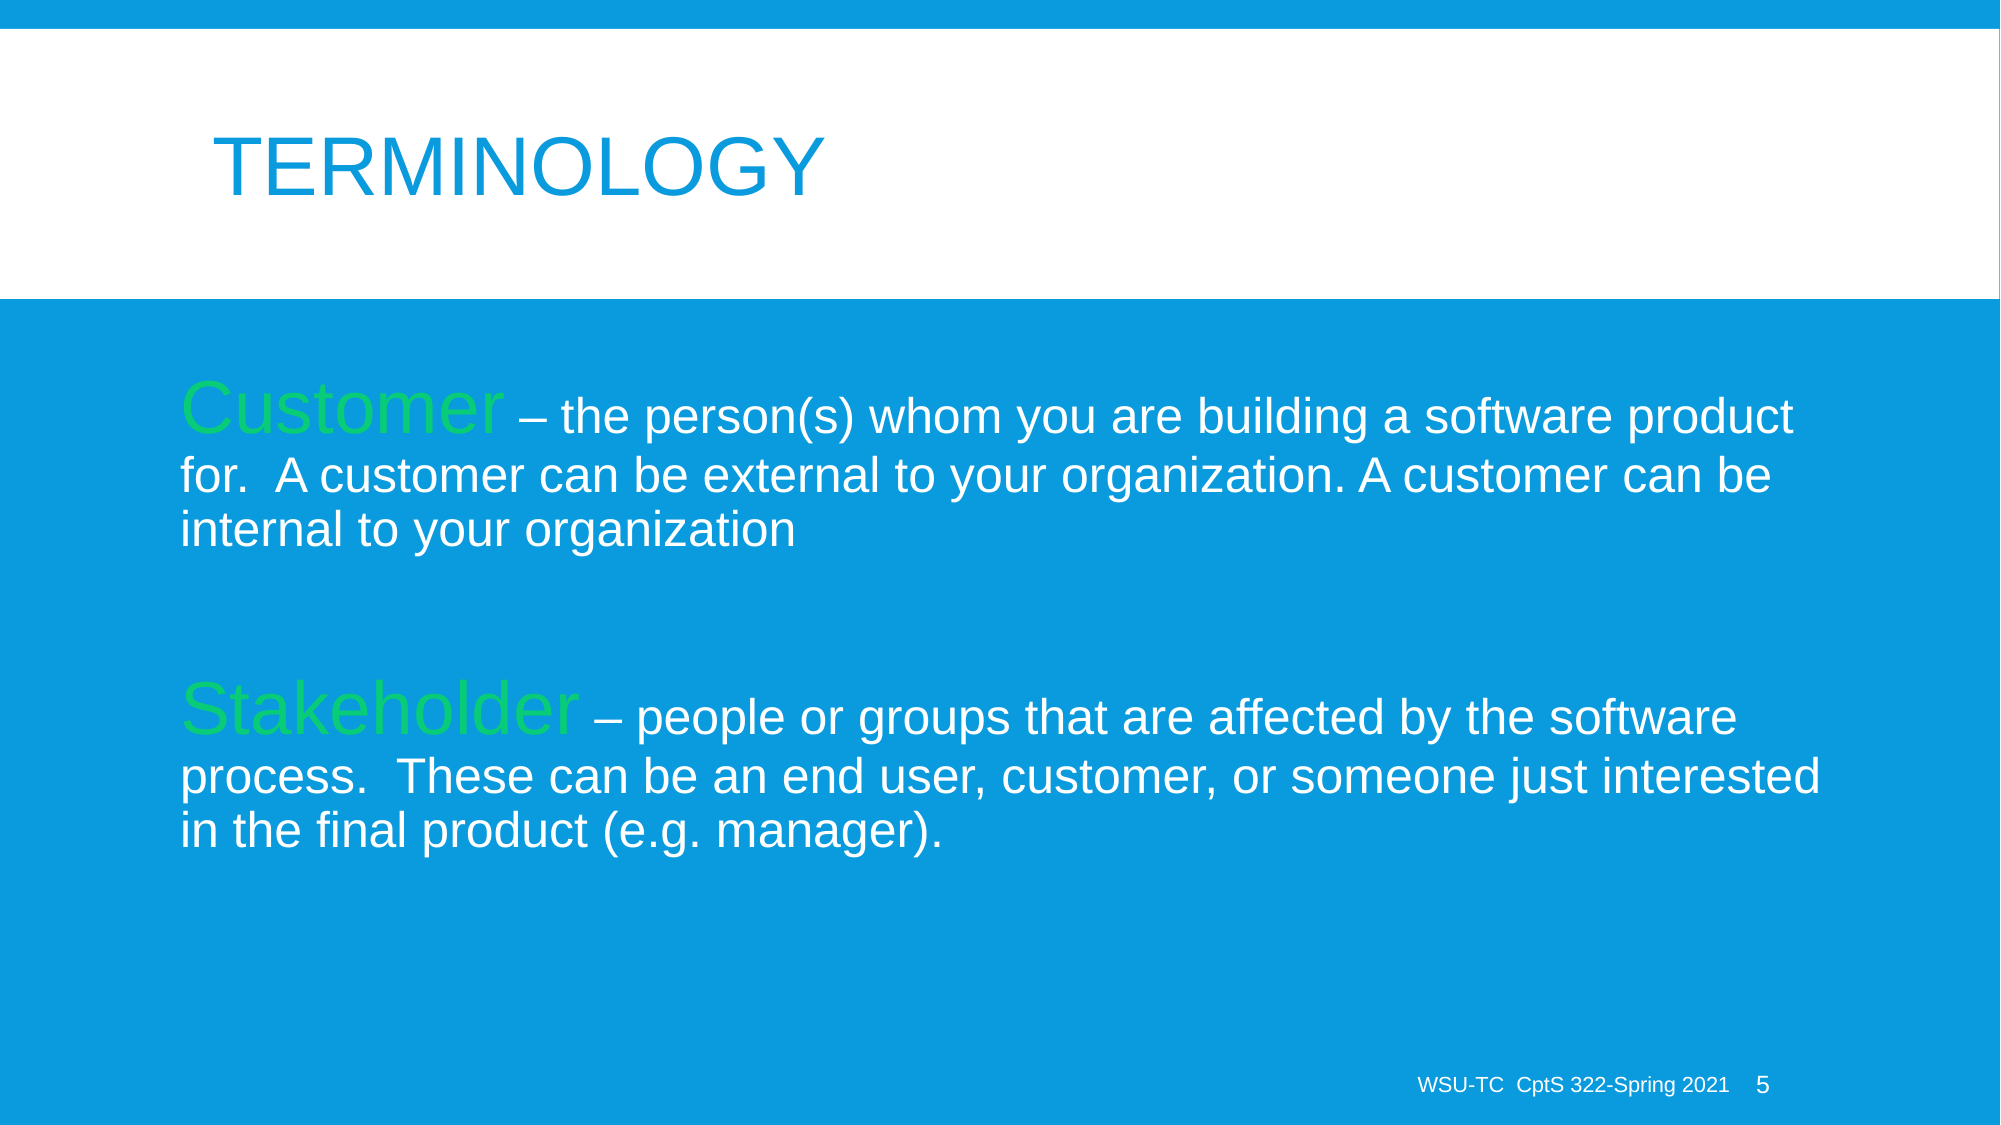

# Terminology
Customer – the person(s) whom you are building a software product for.  A customer can be external to your organization. A customer can be internal to your organization

Stakeholder – people or groups that are affected by the software process.  These can be an end user, customer, or someone just interested in the final product (e.g. manager).

WSU-TC  CptS 322-Spring 2021
5